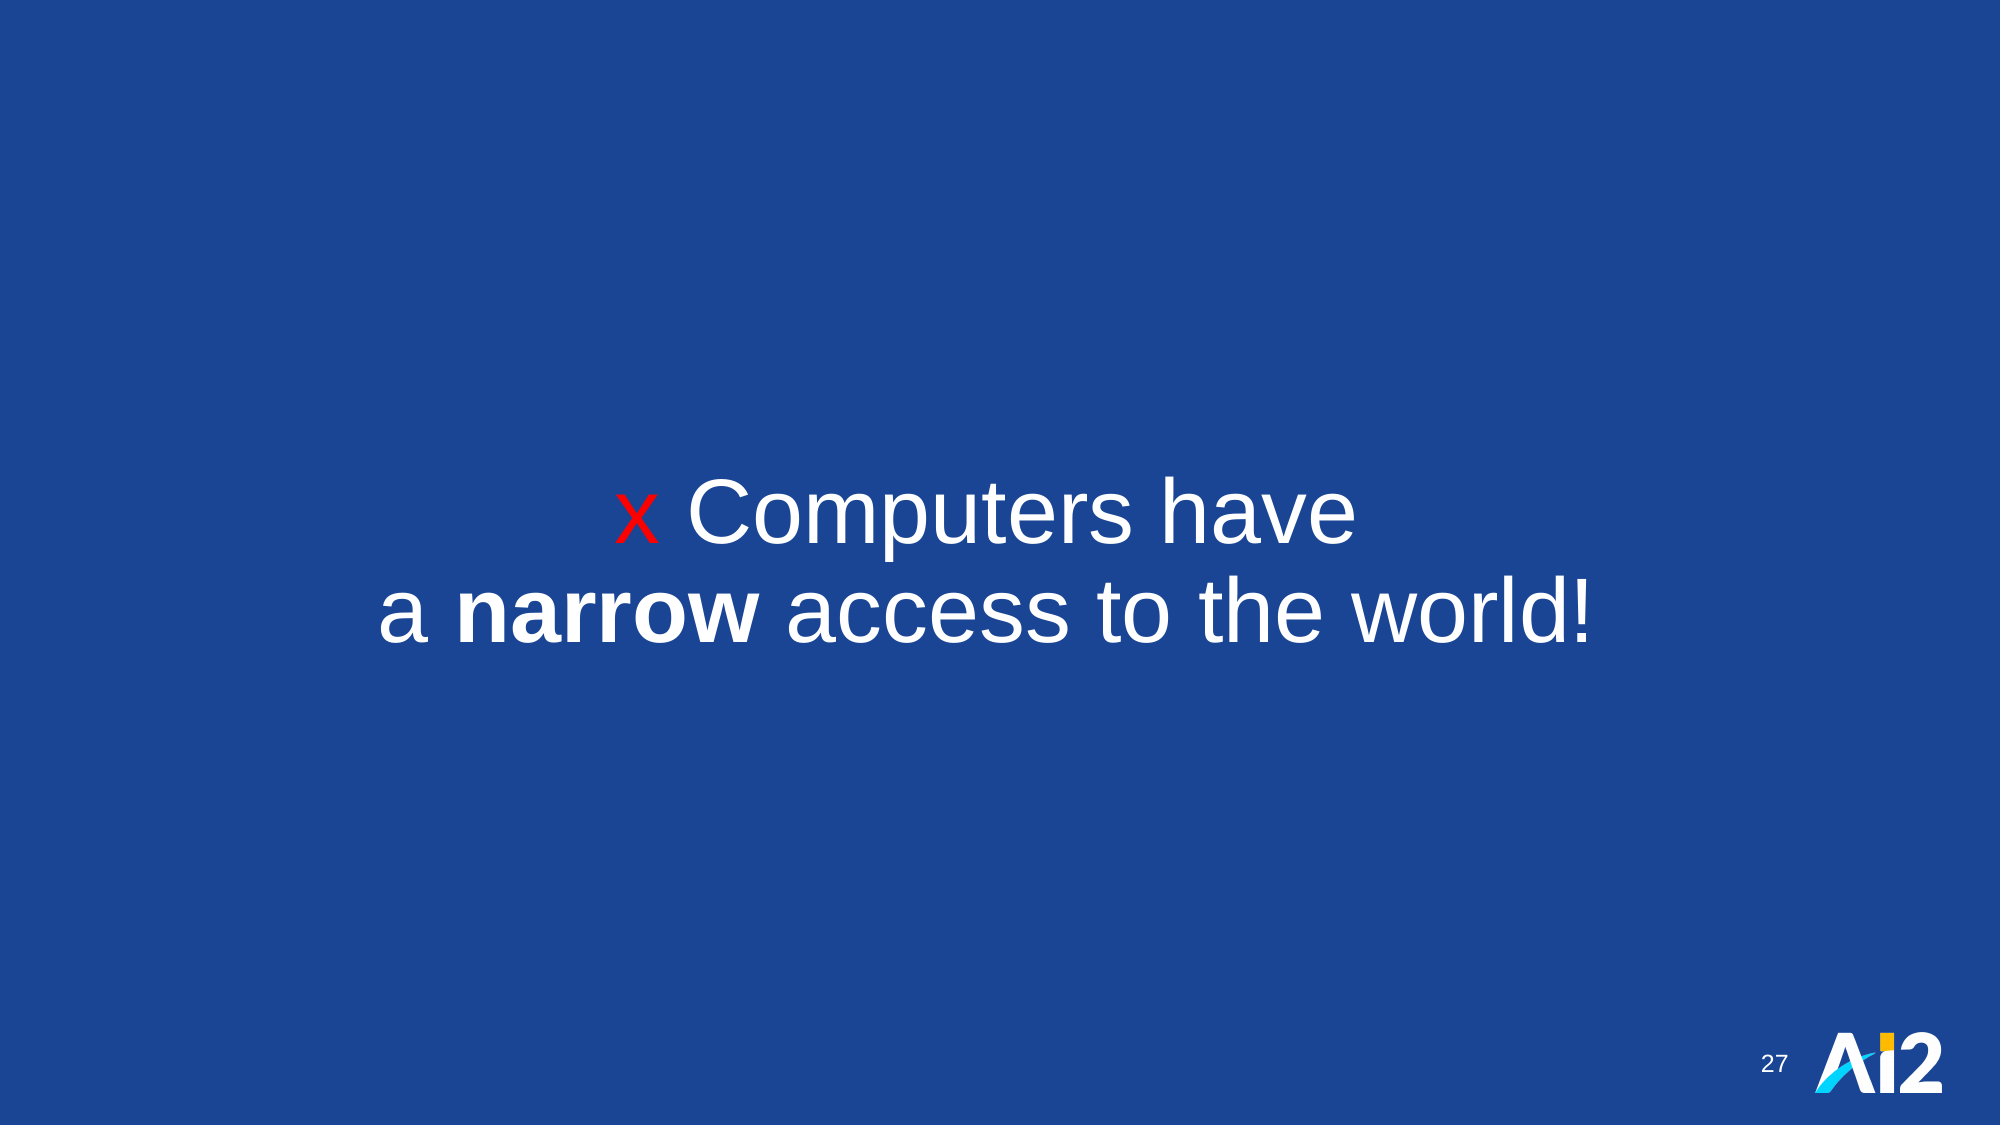

# x Computers have a narrow access to the world!

27